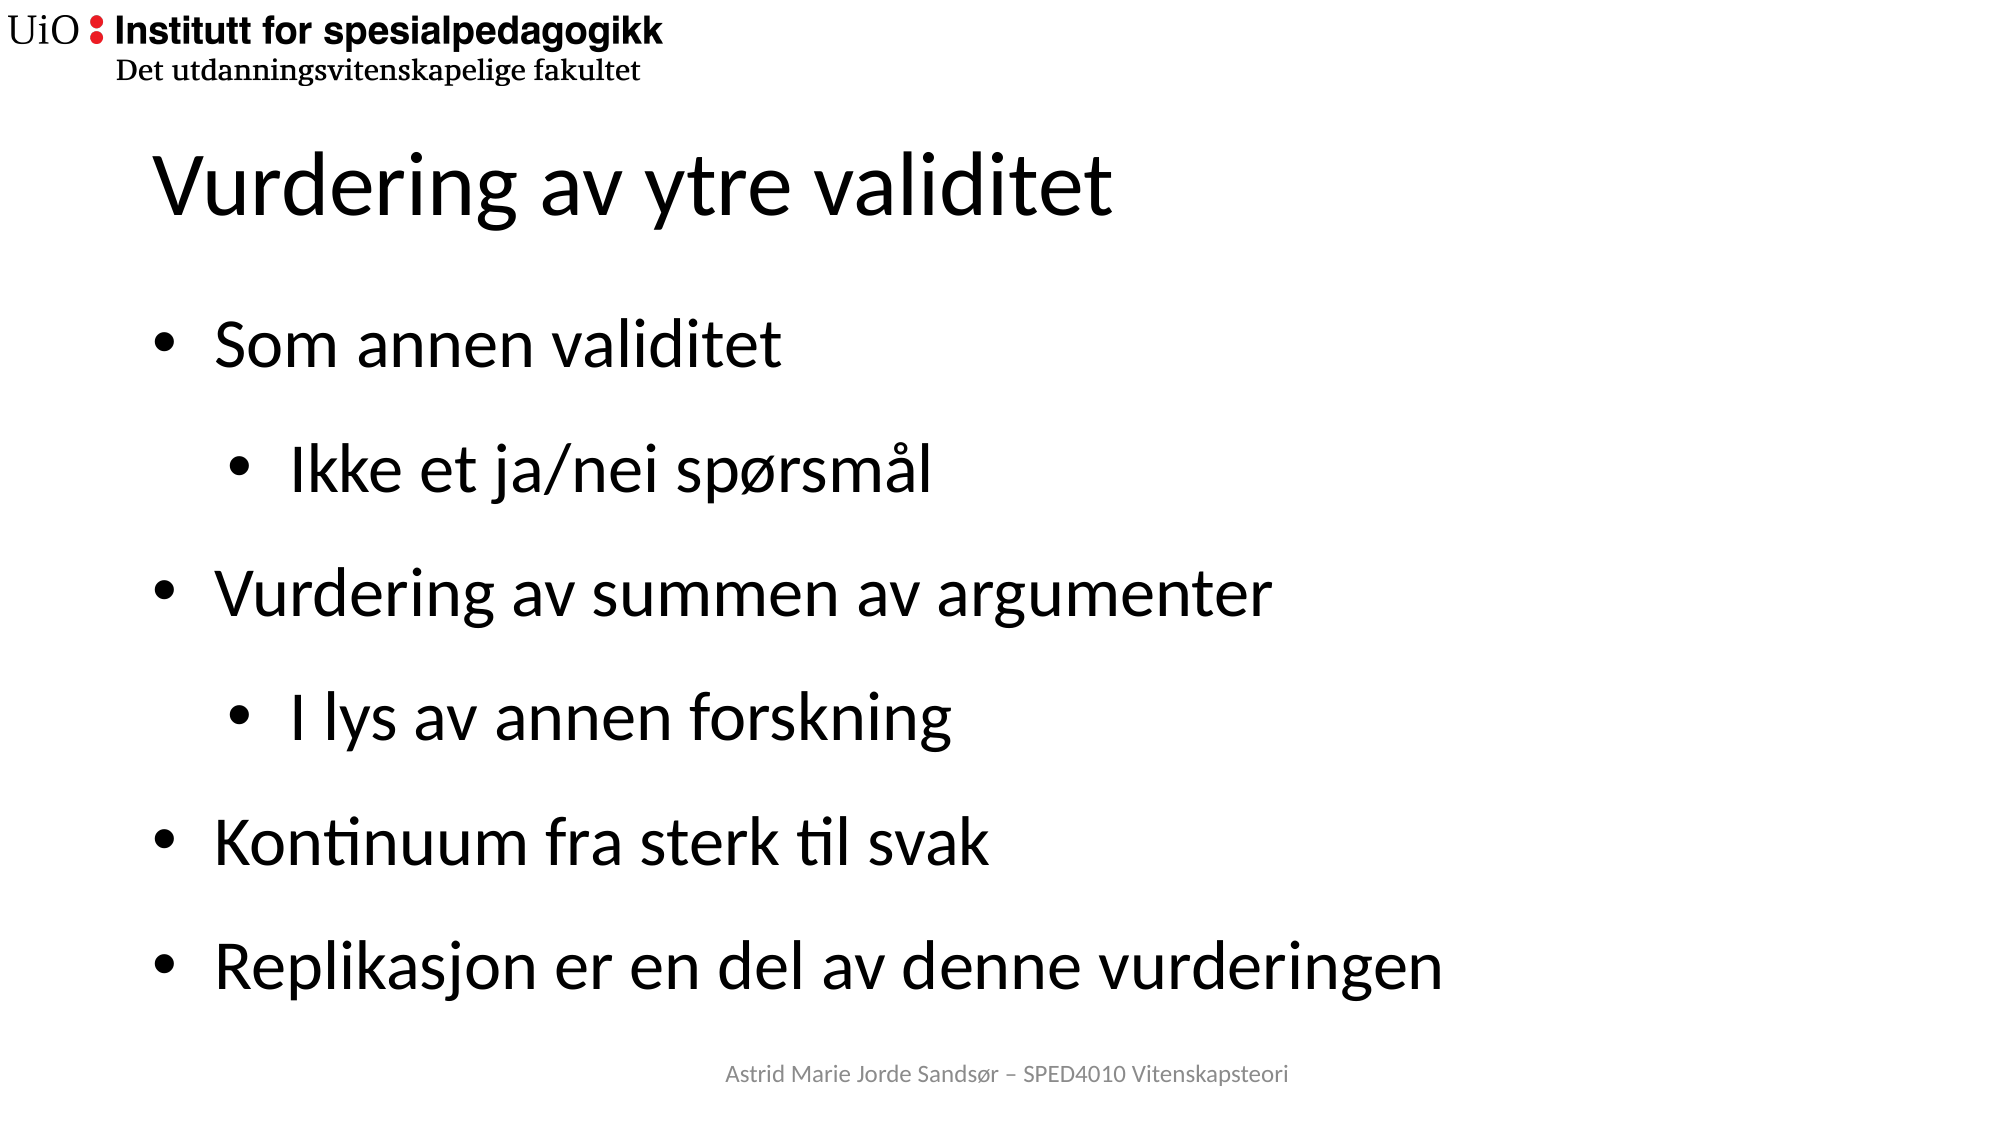

# Vurdering av ytre validitet
Som annen validitet
Ikke et ja/nei spørsmål
Vurdering av summen av argumenter
I lys av annen forskning
Kontinuum fra sterk til svak
Replikasjon er en del av denne vurderingen

Astrid Marie Jorde Sandsør – SPED4010 Vitenskapsteori